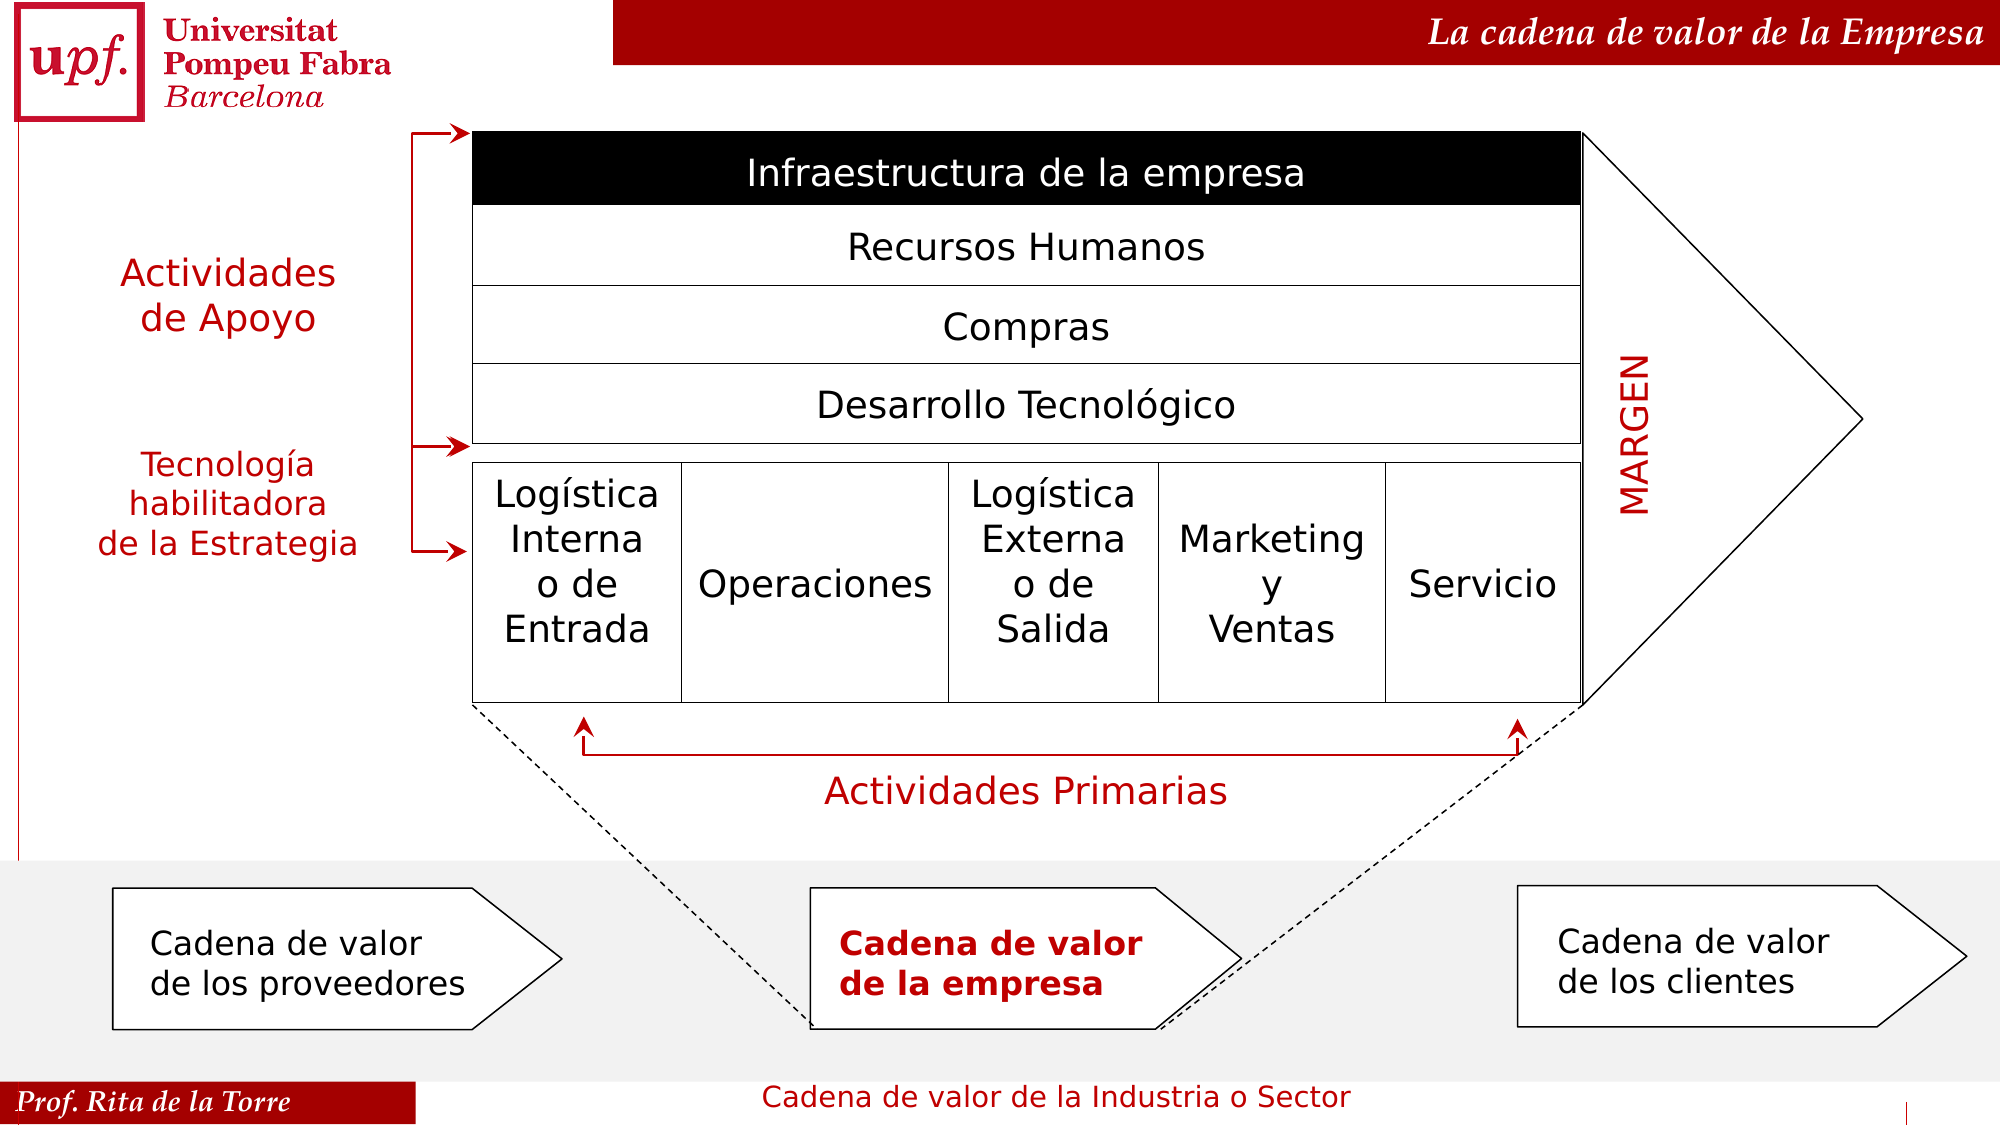

# La cadena de valor de la Empresa
Infraestructura de la empresa

Recursos Humanos
Actividades
de Apoyo

Compras
Desarrollo Tecnológico
MARGEN
Tecnología
habilitadora
de la Estrategia

Logística
Interna
o de
Entrada

Operaciones

Logística
Externa
o de
Salida

Marketing
y
Ventas

Servicio

Actividades Primarias

Cadena de valor
de los clientes
Cadena de valor
de los proveedores
Cadena de valor
de la empresa
Cadena de valor de la Industria o Sector